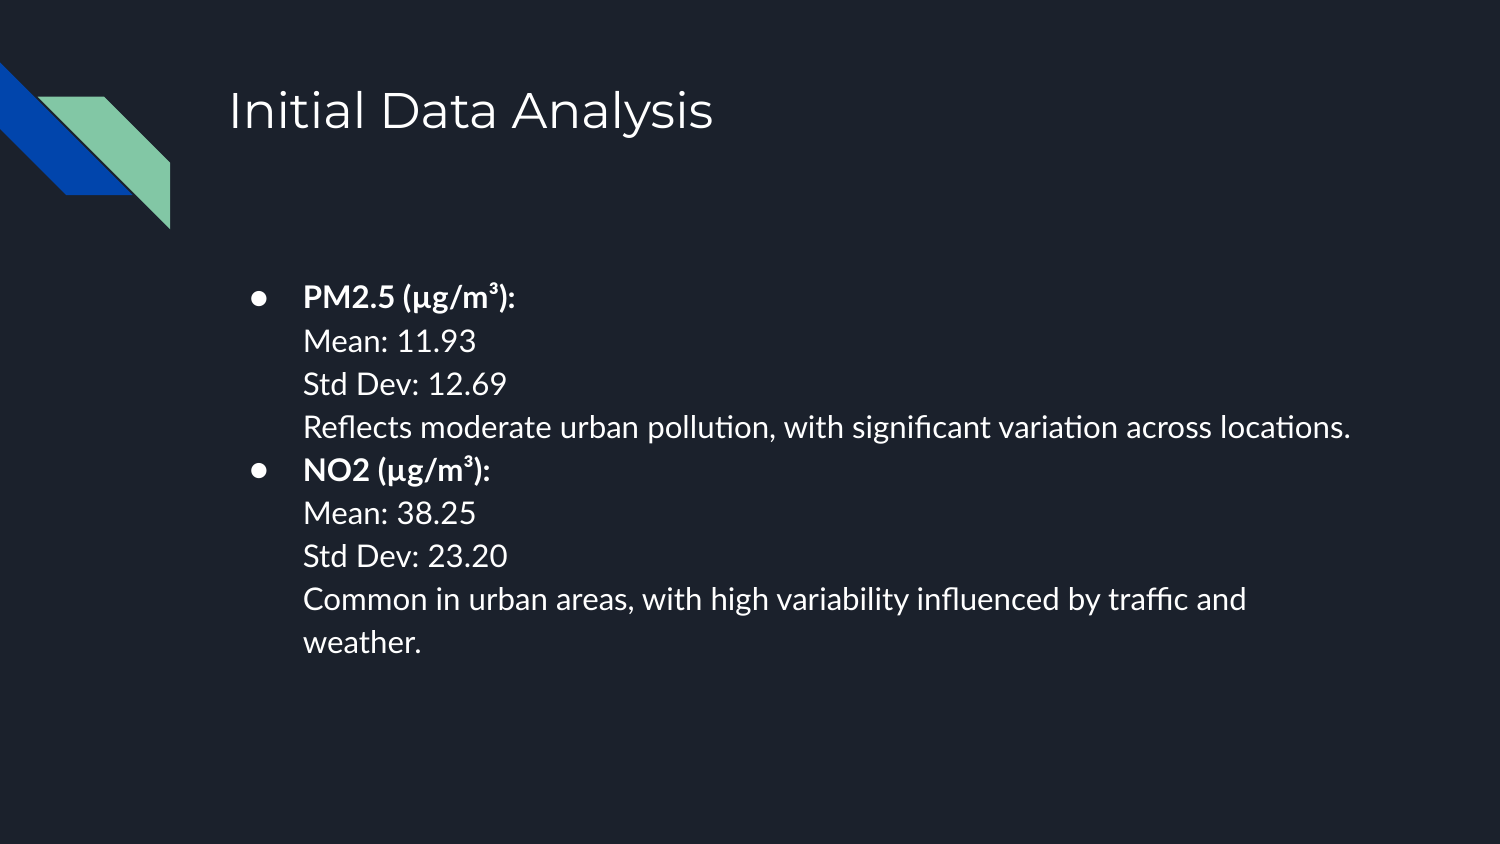

# Initial Data Analysis
PM2.5 (µg/m³):
Mean: 11.93
Std Dev: 12.69
Reflects moderate urban pollution, with significant variation across locations.
NO2 (µg/m³):
Mean: 38.25
Std Dev: 23.20
Common in urban areas, with high variability influenced by traffic and weather.